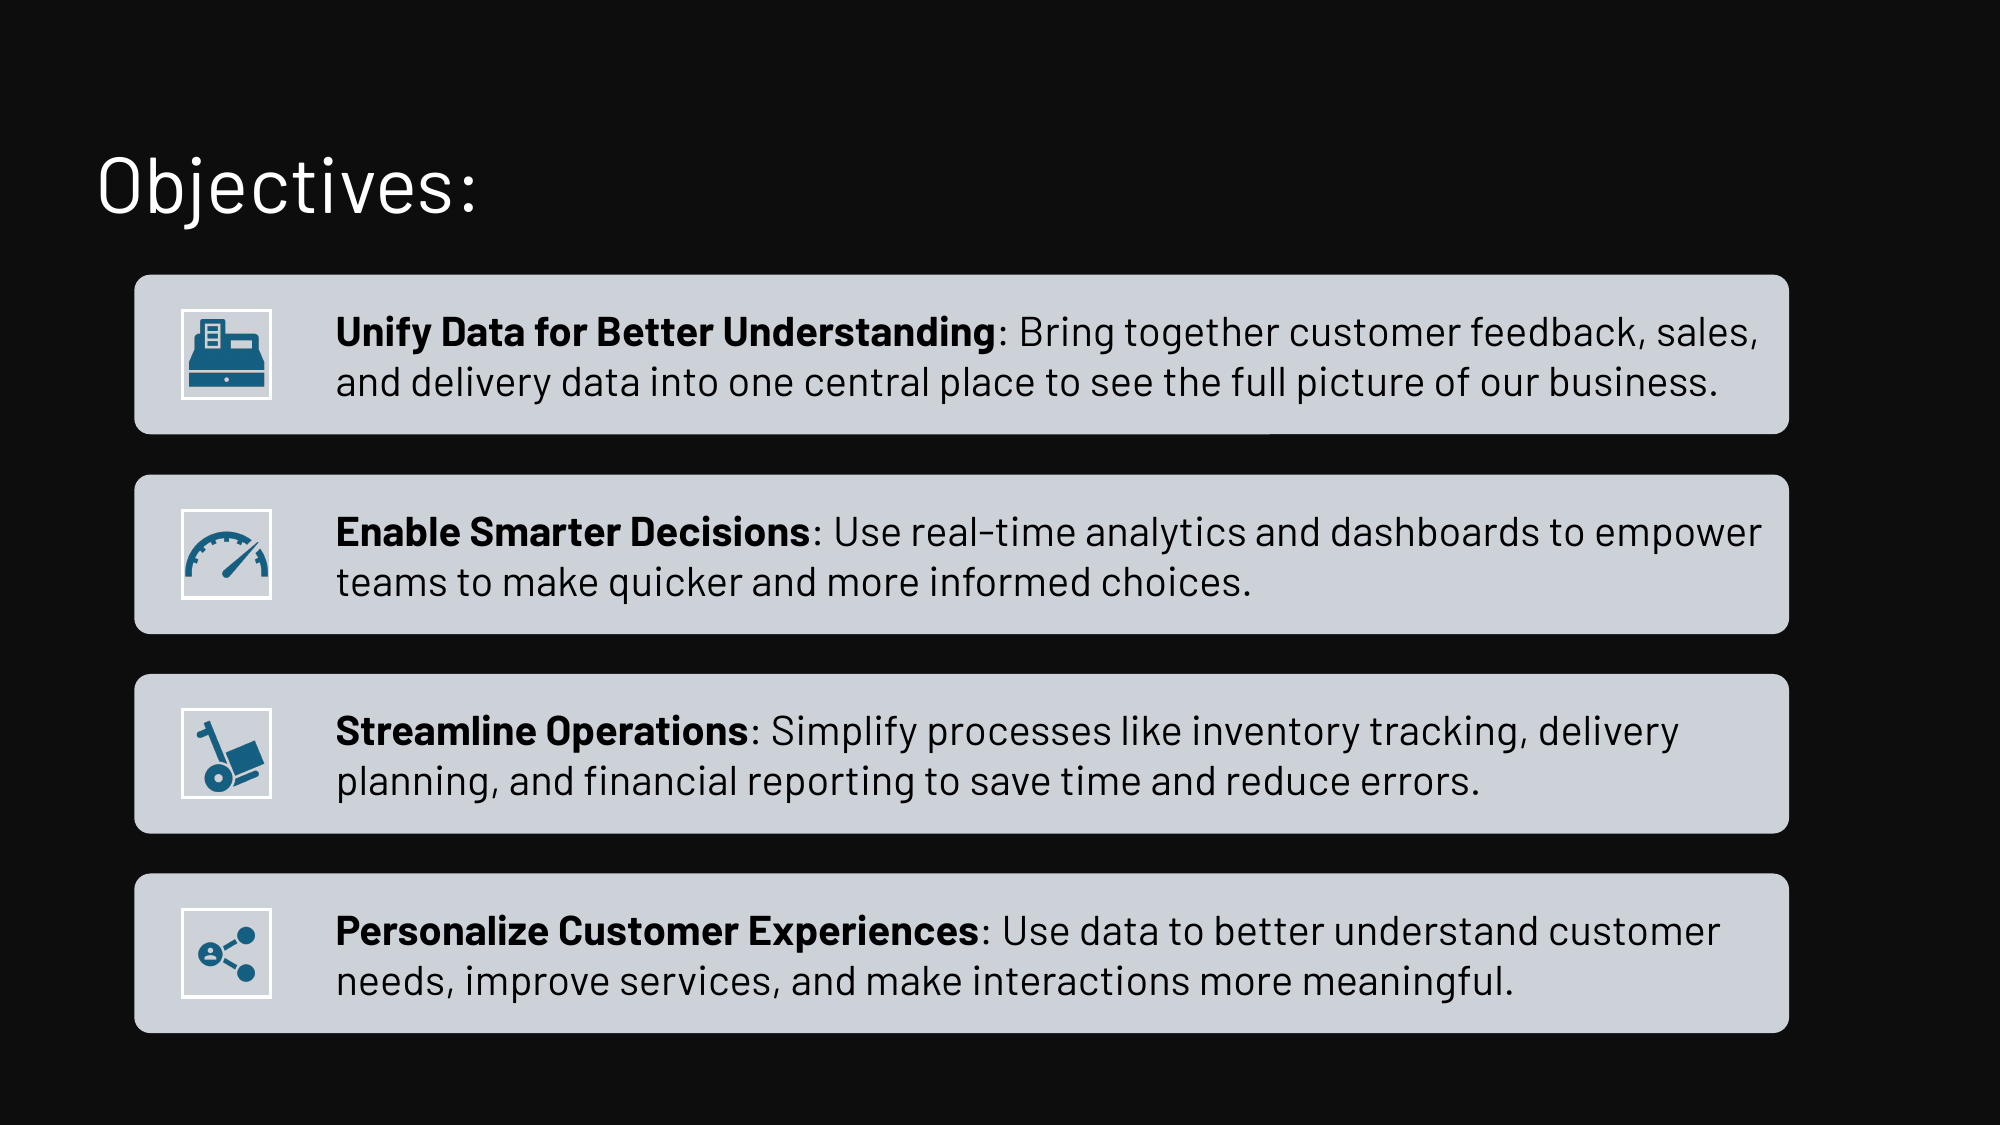

# Objectives:
Unify Data for Better Understanding: Bring together customer feedback, sales, and delivery data into one central place to see the full picture of our business.
Enable Smarter Decisions: Use real-time analytics and dashboards to empower teams to make quicker and more informed choices.
Streamline Operations: Simplify processes like inventory tracking, delivery planning, and financial reporting to save time and reduce errors.
Personalize Customer Experiences: Use data to better understand customer needs, improve services, and make interactions more meaningful.